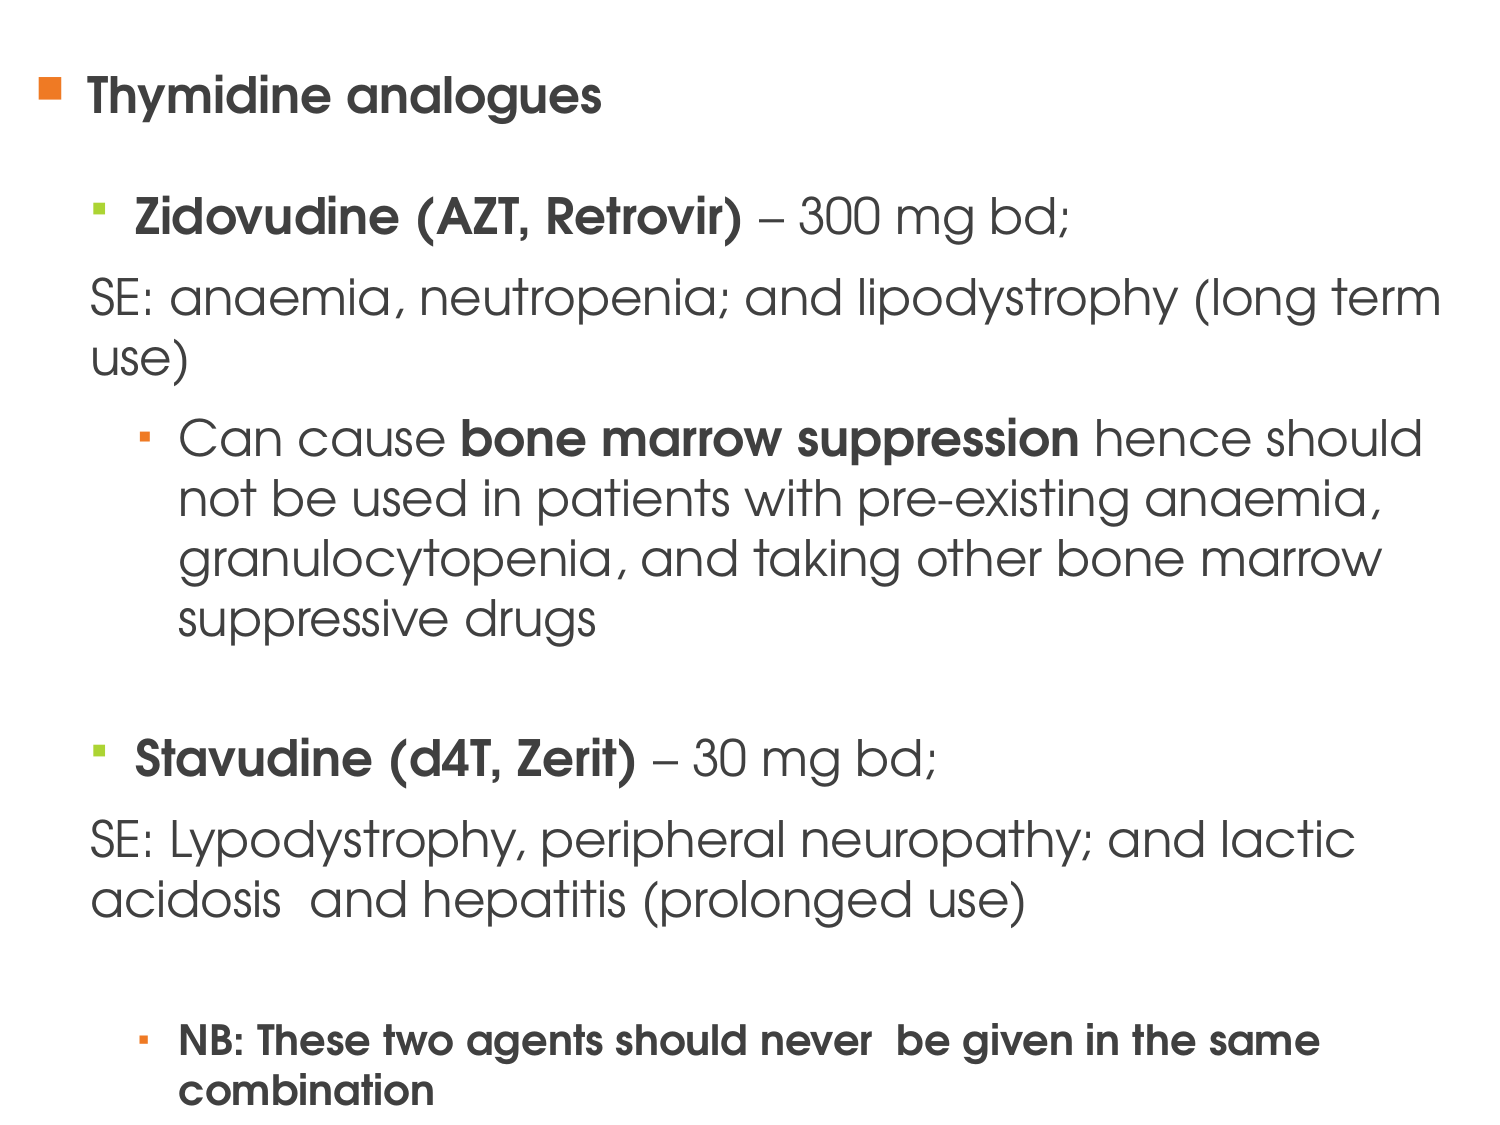

Thymidine analogues

Zidovudine (AZT, Retrovir) – 300 mg bd;
SE: anaemia, neutropenia; and lipodystrophy (long term use)
Can cause bone marrow suppression hence should not be used in patients with pre-existing anaemia, granulocytopenia, and taking other bone marrow suppressive drugs

Stavudine (d4T, Zerit) – 30 mg bd;
SE: Lypodystrophy, peripheral neuropathy; and lactic acidosis  and hepatitis (prolonged use)

NB: These two agents should never  be given in the same combination